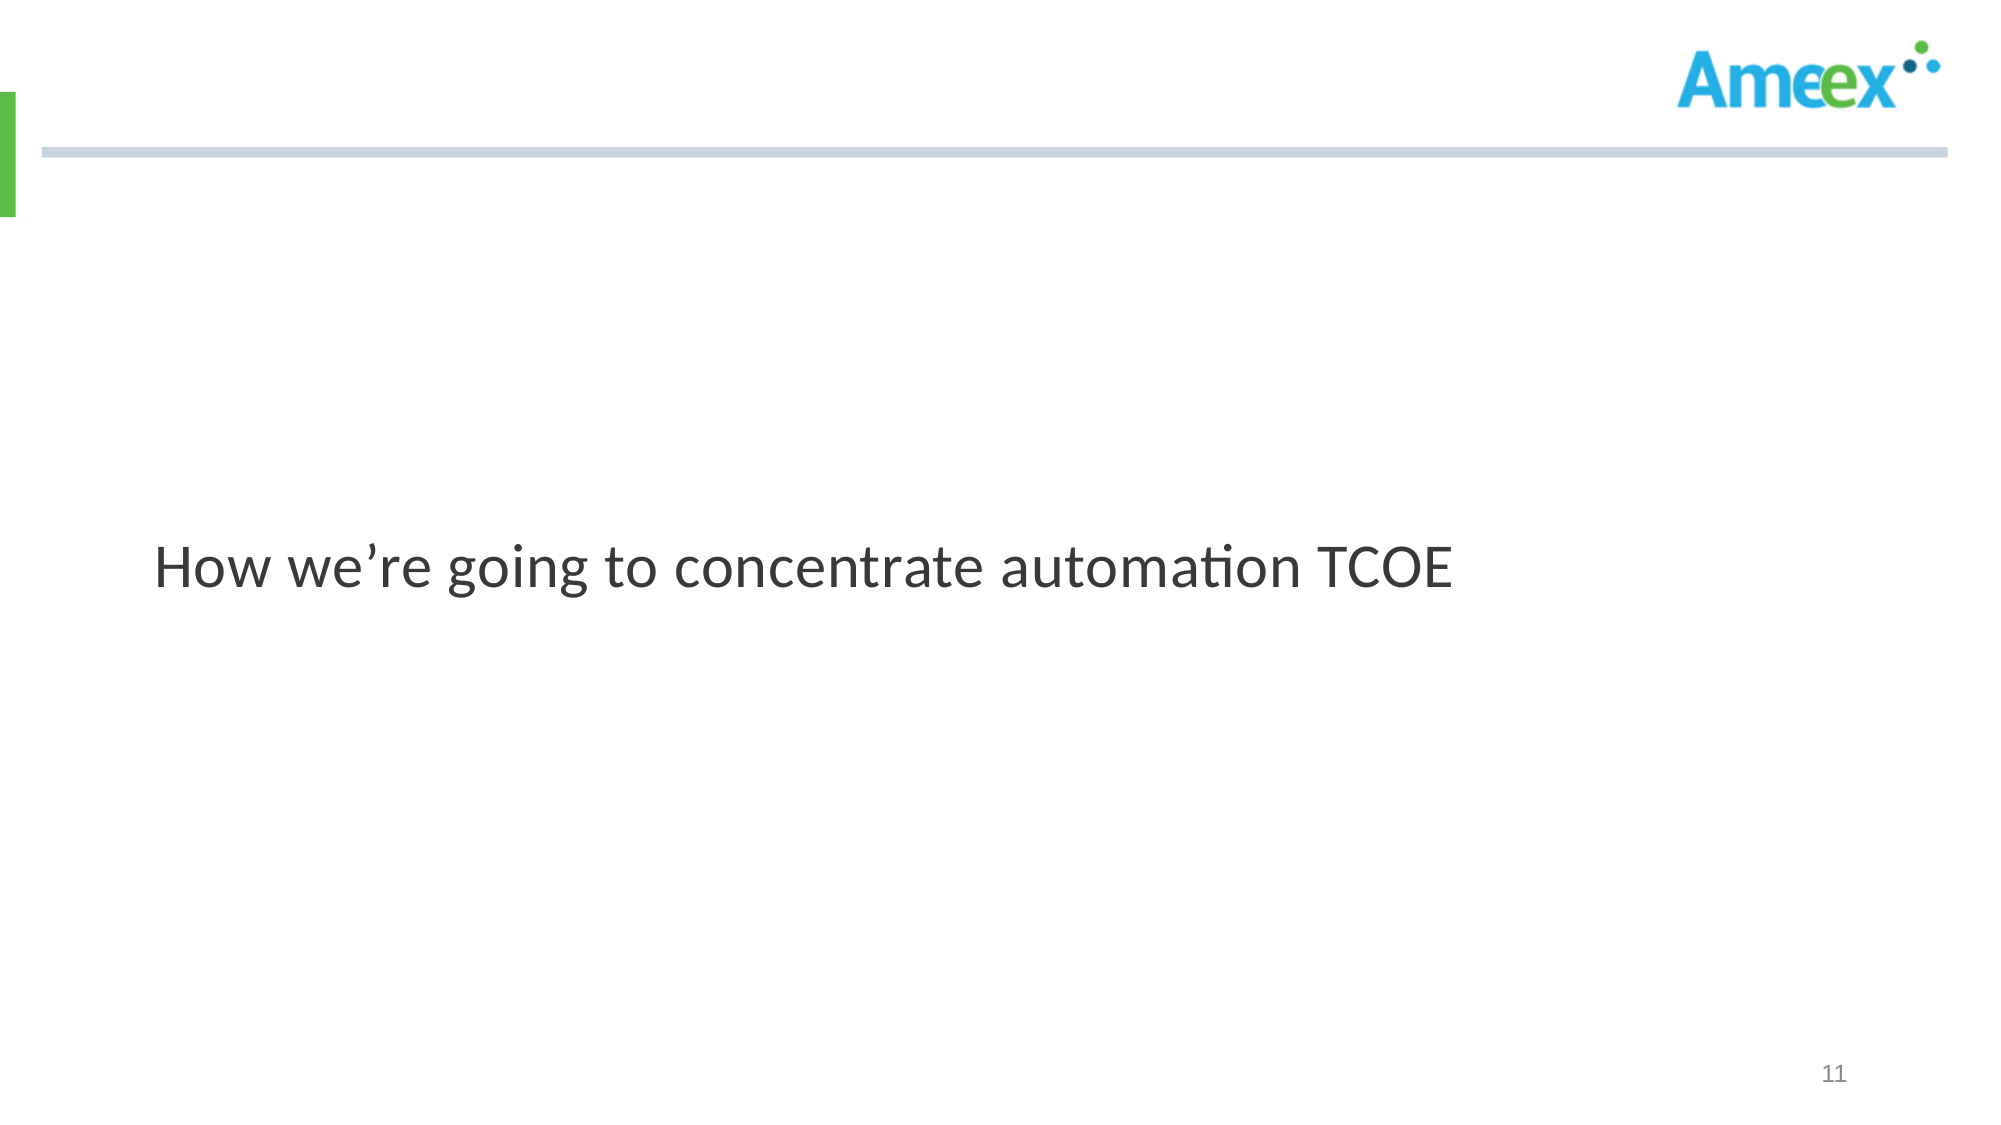

# How we’re going to concentrate automation TCOE
11